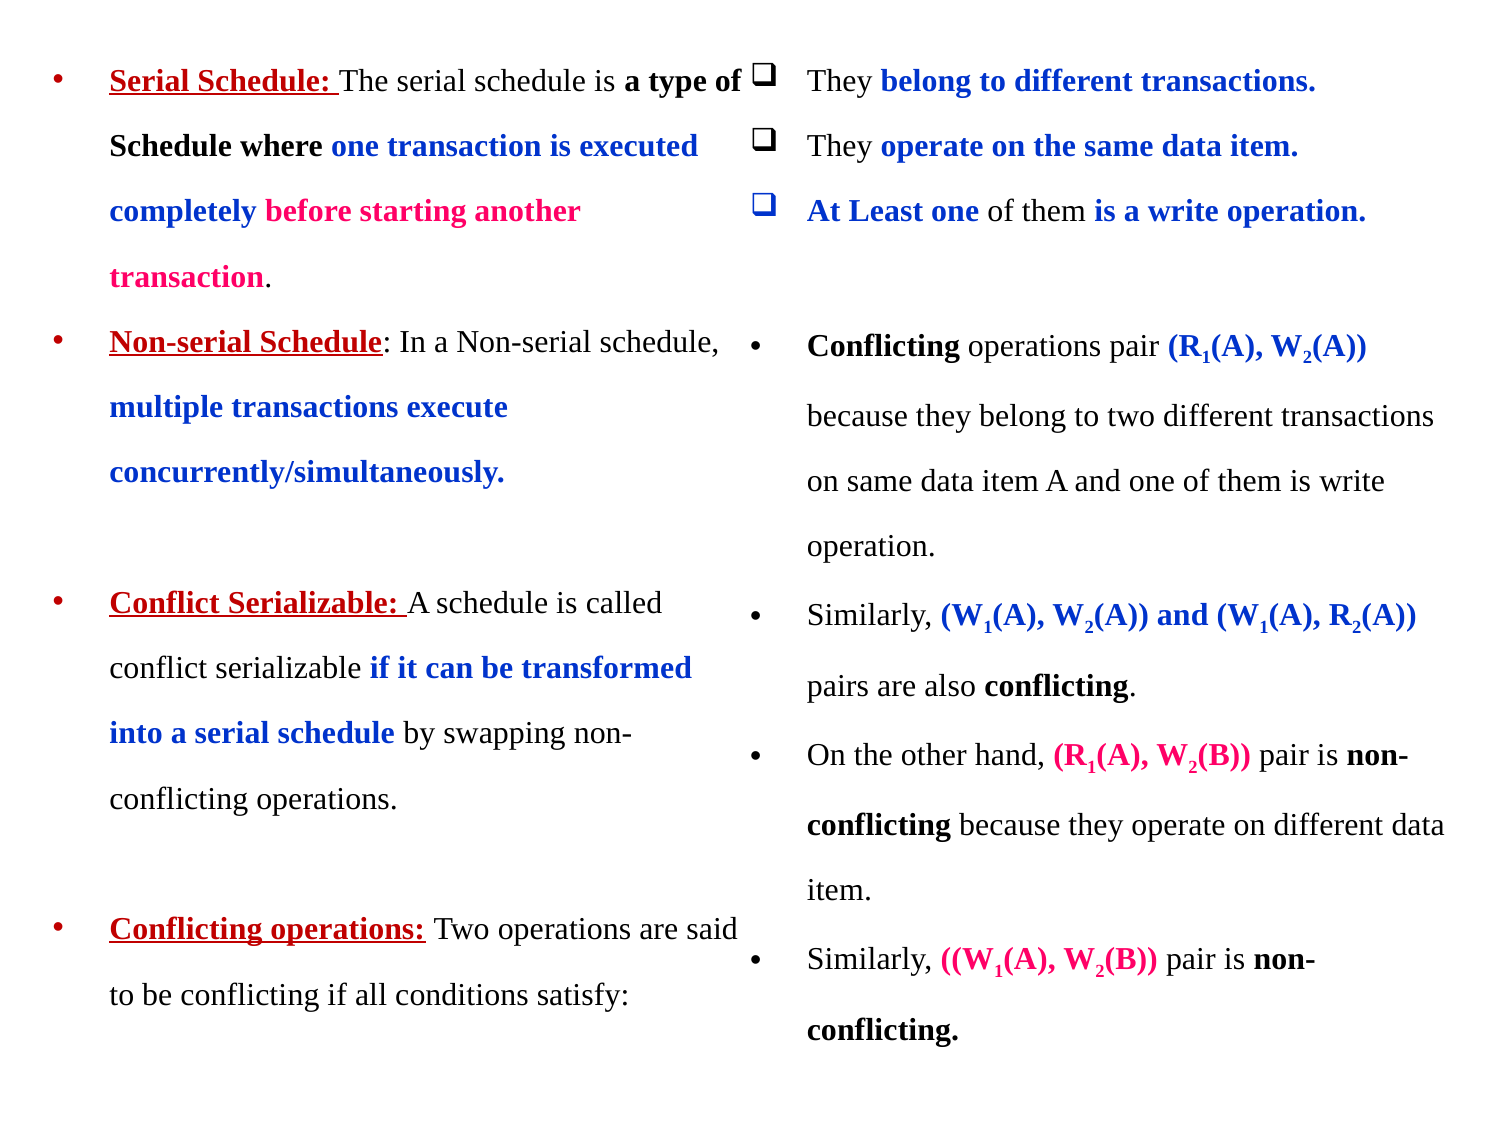

Serial Schedule: The serial schedule is a type of Schedule where one transaction is executed completely before starting another transaction.
Non-serial Schedule: In a Non-serial schedule, multiple transactions execute concurrently/simultaneously.

Conflict Serializable: A schedule is called conflict serializable if it can be transformed into a serial schedule by swapping non-conflicting operations.

Conflicting operations: Two operations are said to be conflicting if all conditions satisfy:

They belong to different transactions.
They operate on the same data item.
At Least one of them is a write operation.

Conflicting operations pair (R1(A), W2(A)) because they belong to two different transactions on same data item A and one of them is write operation.
Similarly, (W1(A), W2(A)) and (W1(A), R2(A)) pairs are also conflicting.
On the other hand, (R1(A), W2(B)) pair is non-conflicting because they operate on different data item.
Similarly, ((W1(A), W2(B)) pair is non-conflicting.